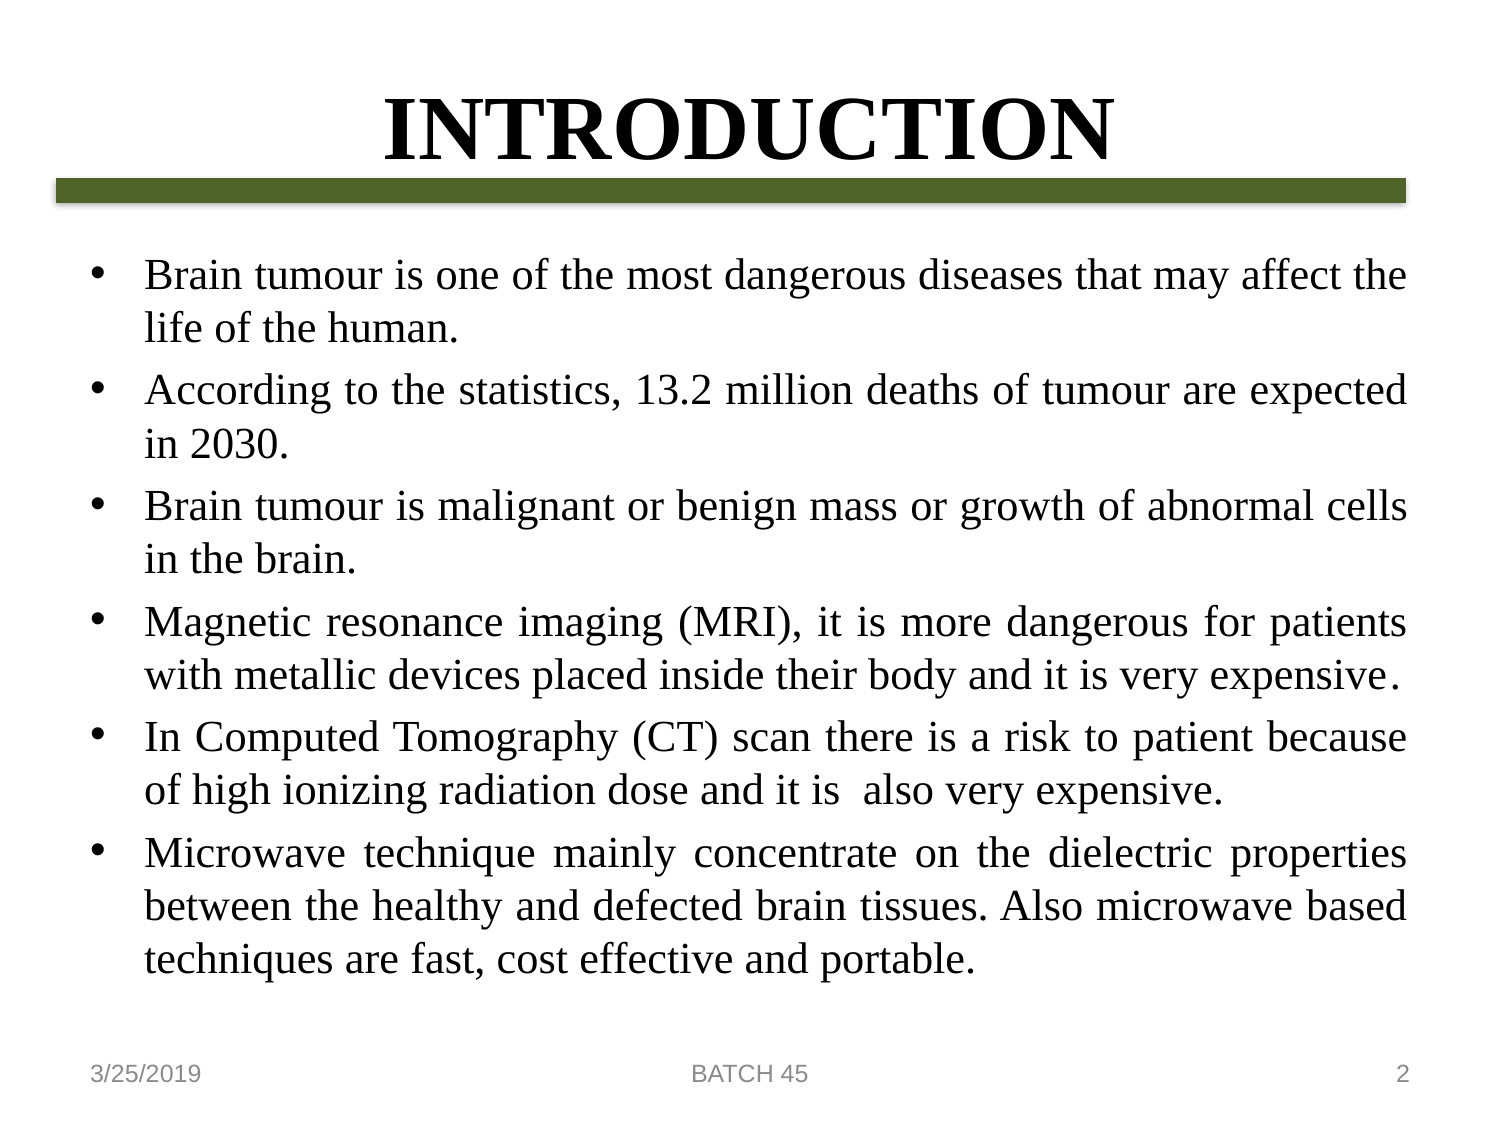

# INTRODUCTION

Brain tumour is one of the most dangerous diseases that may affect the life of the human.
According to the statistics, 13.2 million deaths of tumour are expected in 2030.
Brain tumour is malignant or benign mass or growth of abnormal cells in the brain.
Magnetic resonance imaging (MRI), it is more dangerous for patients with metallic devices placed inside their body and it is very expensive.
In Computed Tomography (CT) scan there is a risk to patient because of high ionizing radiation dose and it is  also very expensive.
Microwave technique mainly concentrate on the dielectric properties between the healthy and defected brain tissues. Also microwave based techniques are fast, cost effective and portable.
3/25/2019
BATCH 45
2